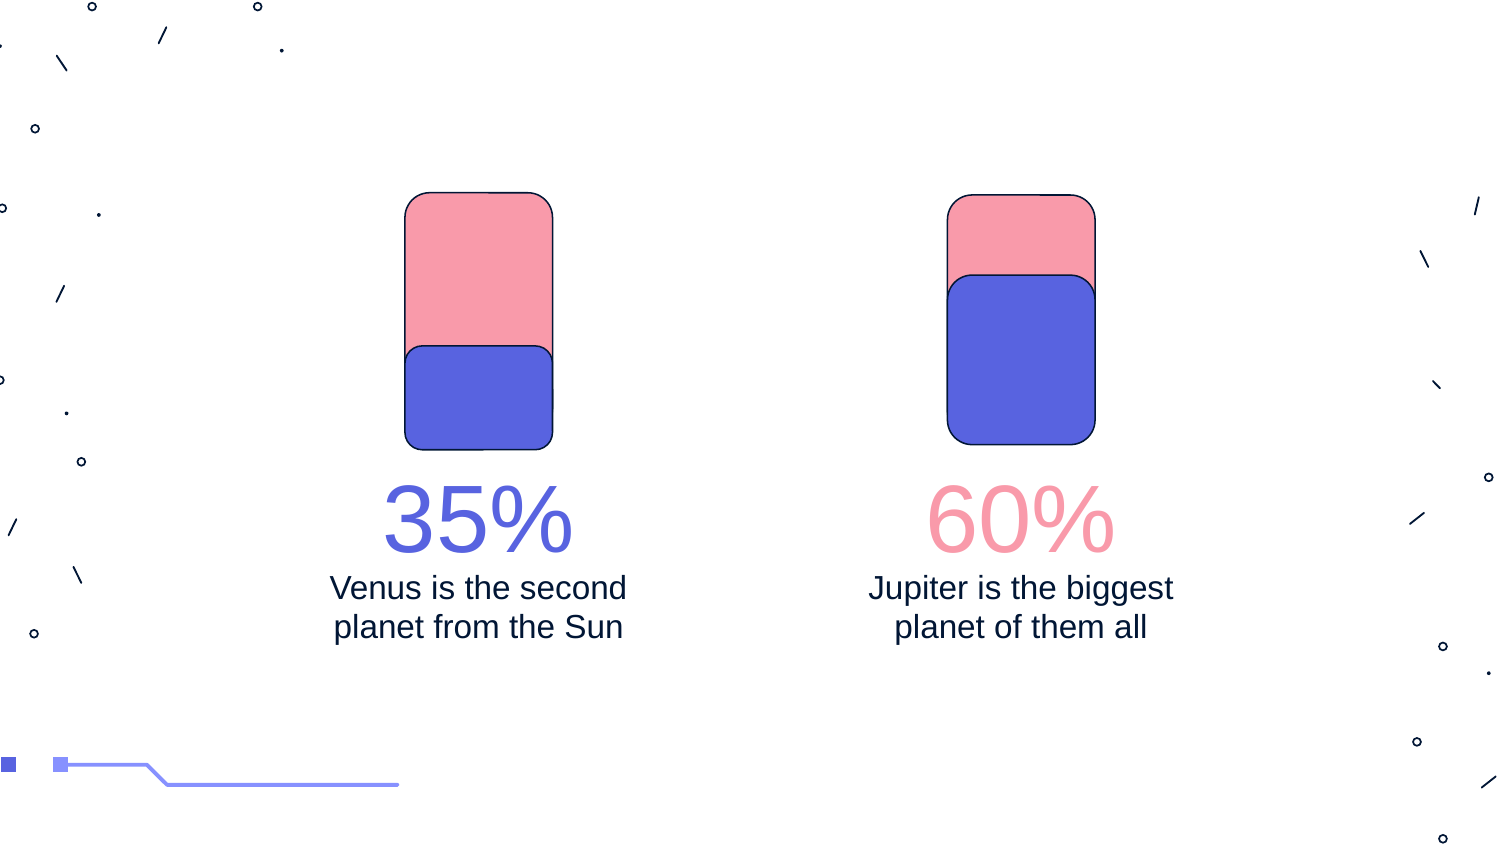

# 35%
60%
Jupiter is the biggest planet of them all
Venus is the second planet from the Sun